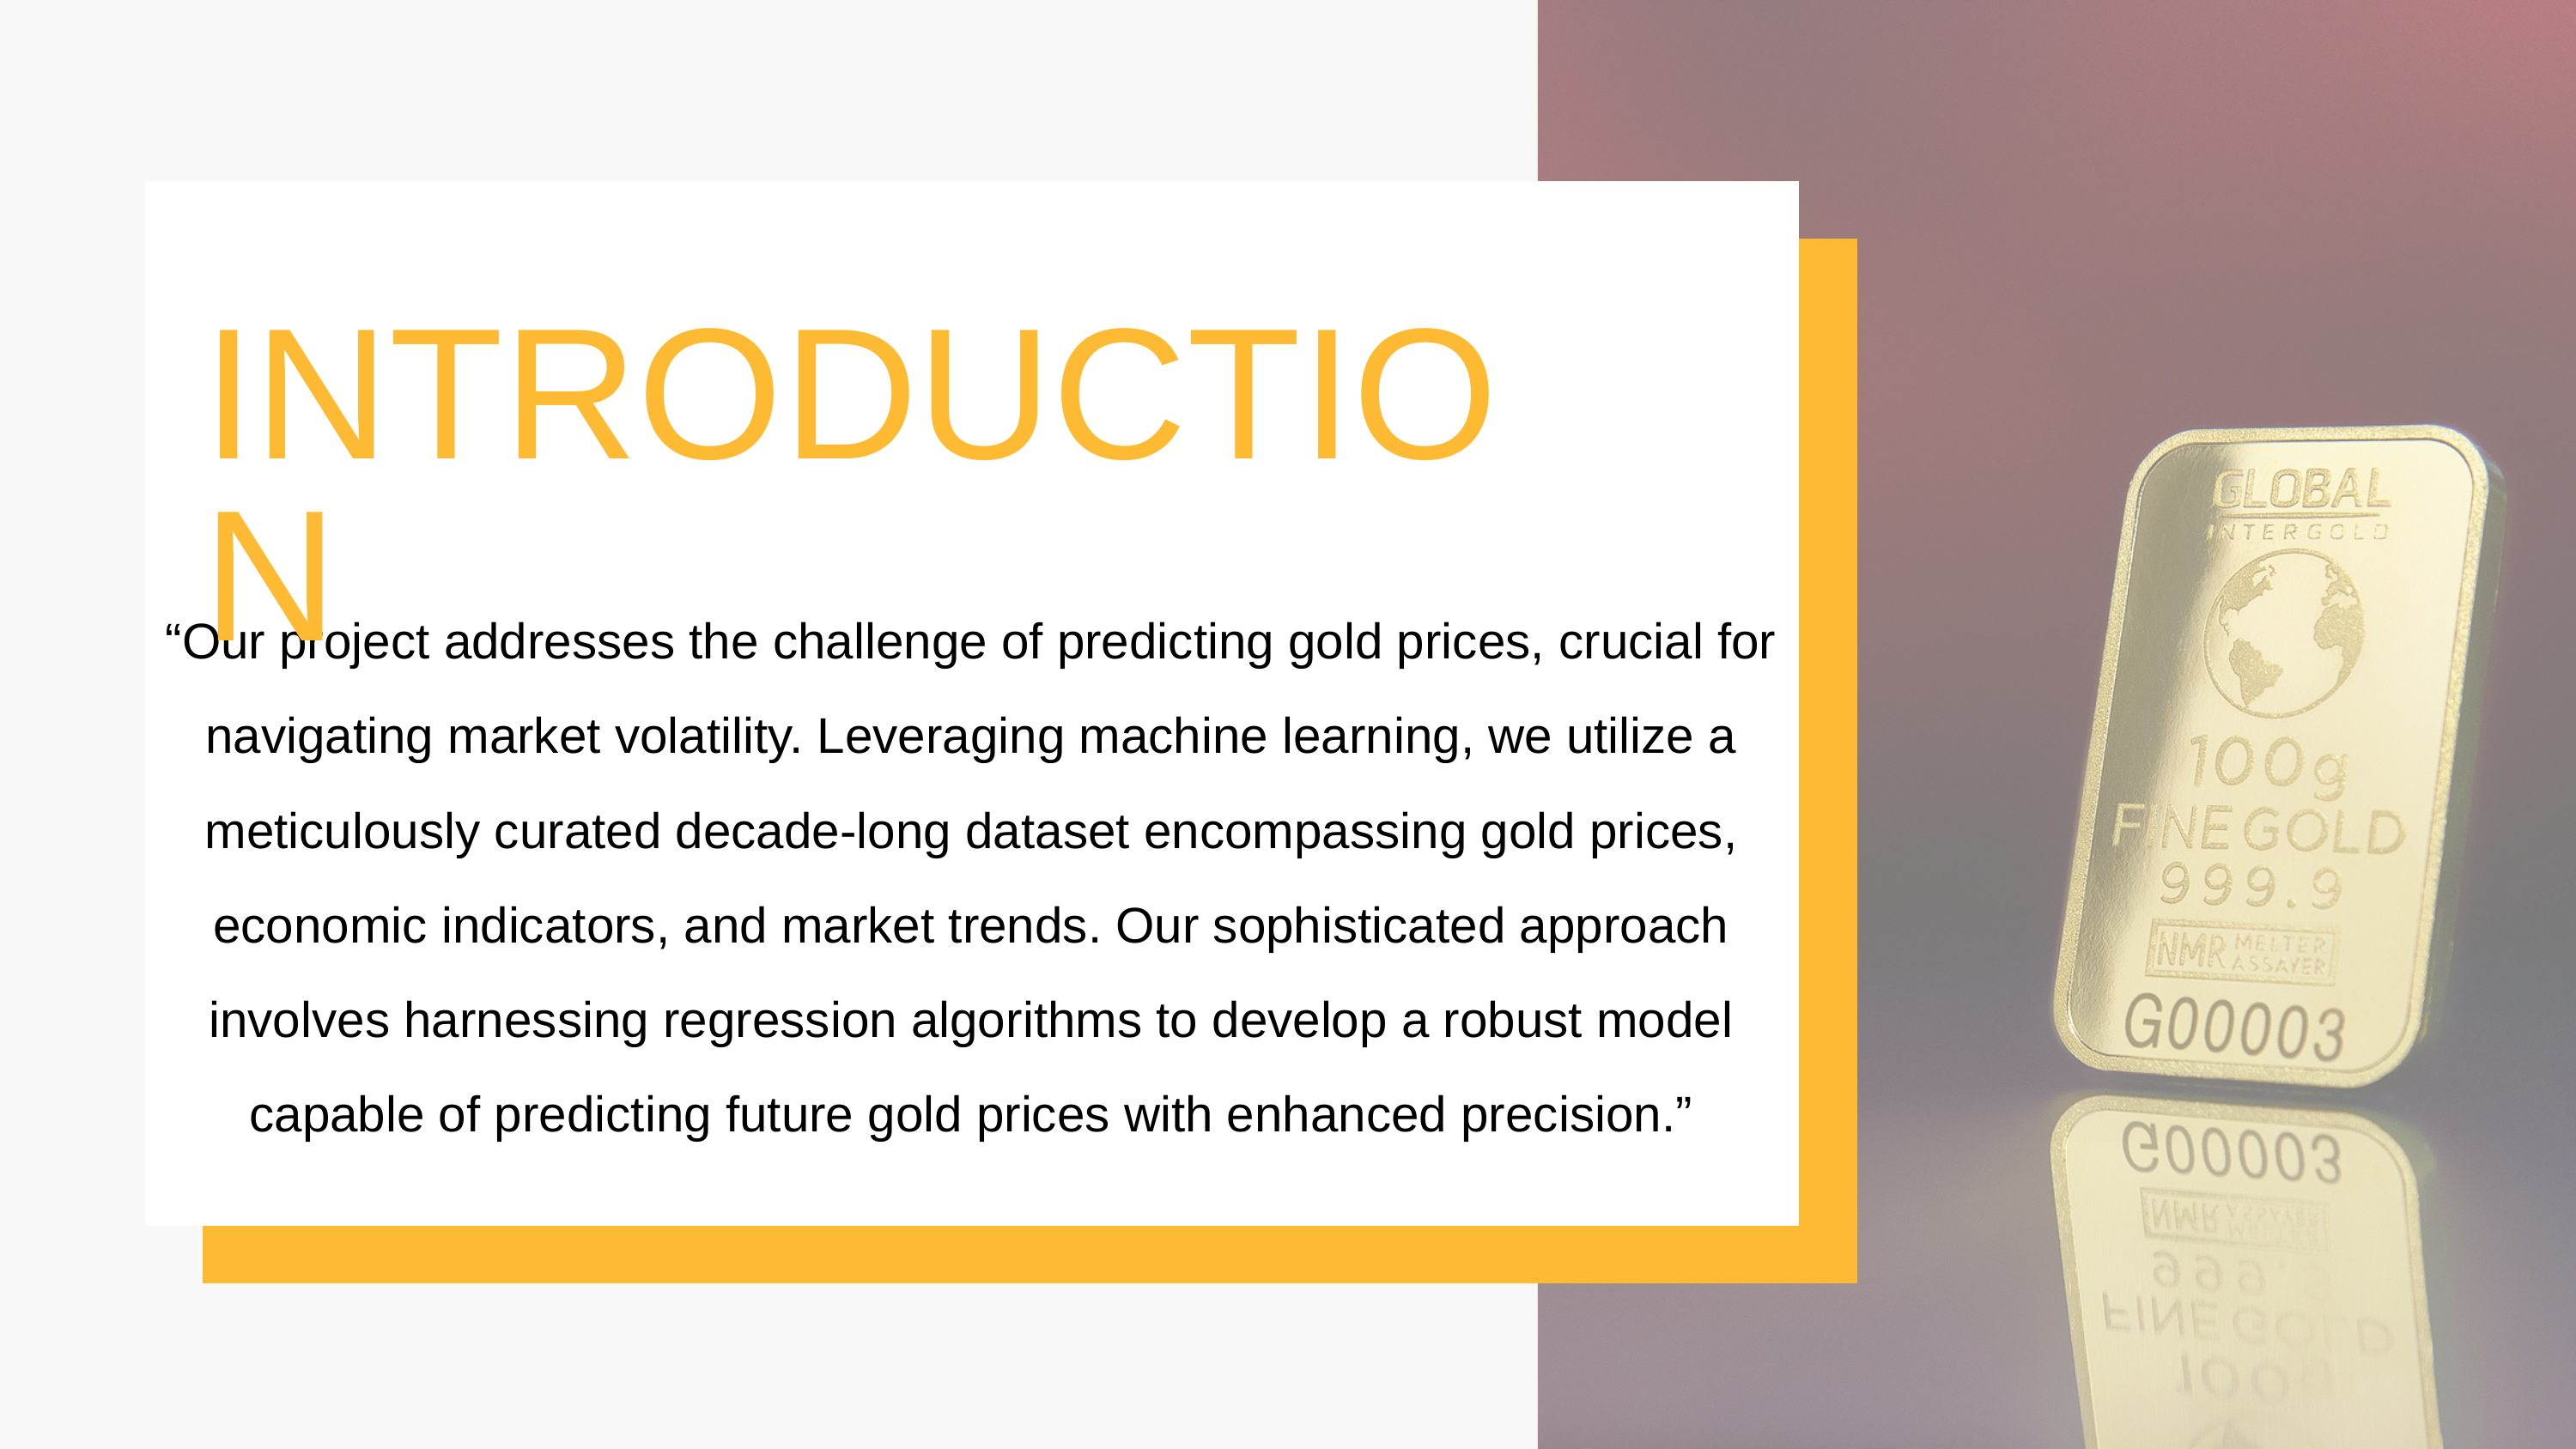

INTRODUCTION

“Our project addresses the challenge of predicting gold prices, crucial for navigating market volatility. Leveraging machine learning, we utilize a meticulously curated decade-long dataset encompassing gold prices, economic indicators, and market trends. Our sophisticated approach involves harnessing regression algorithms to develop a robust model capable of predicting future gold prices with enhanced precision.”